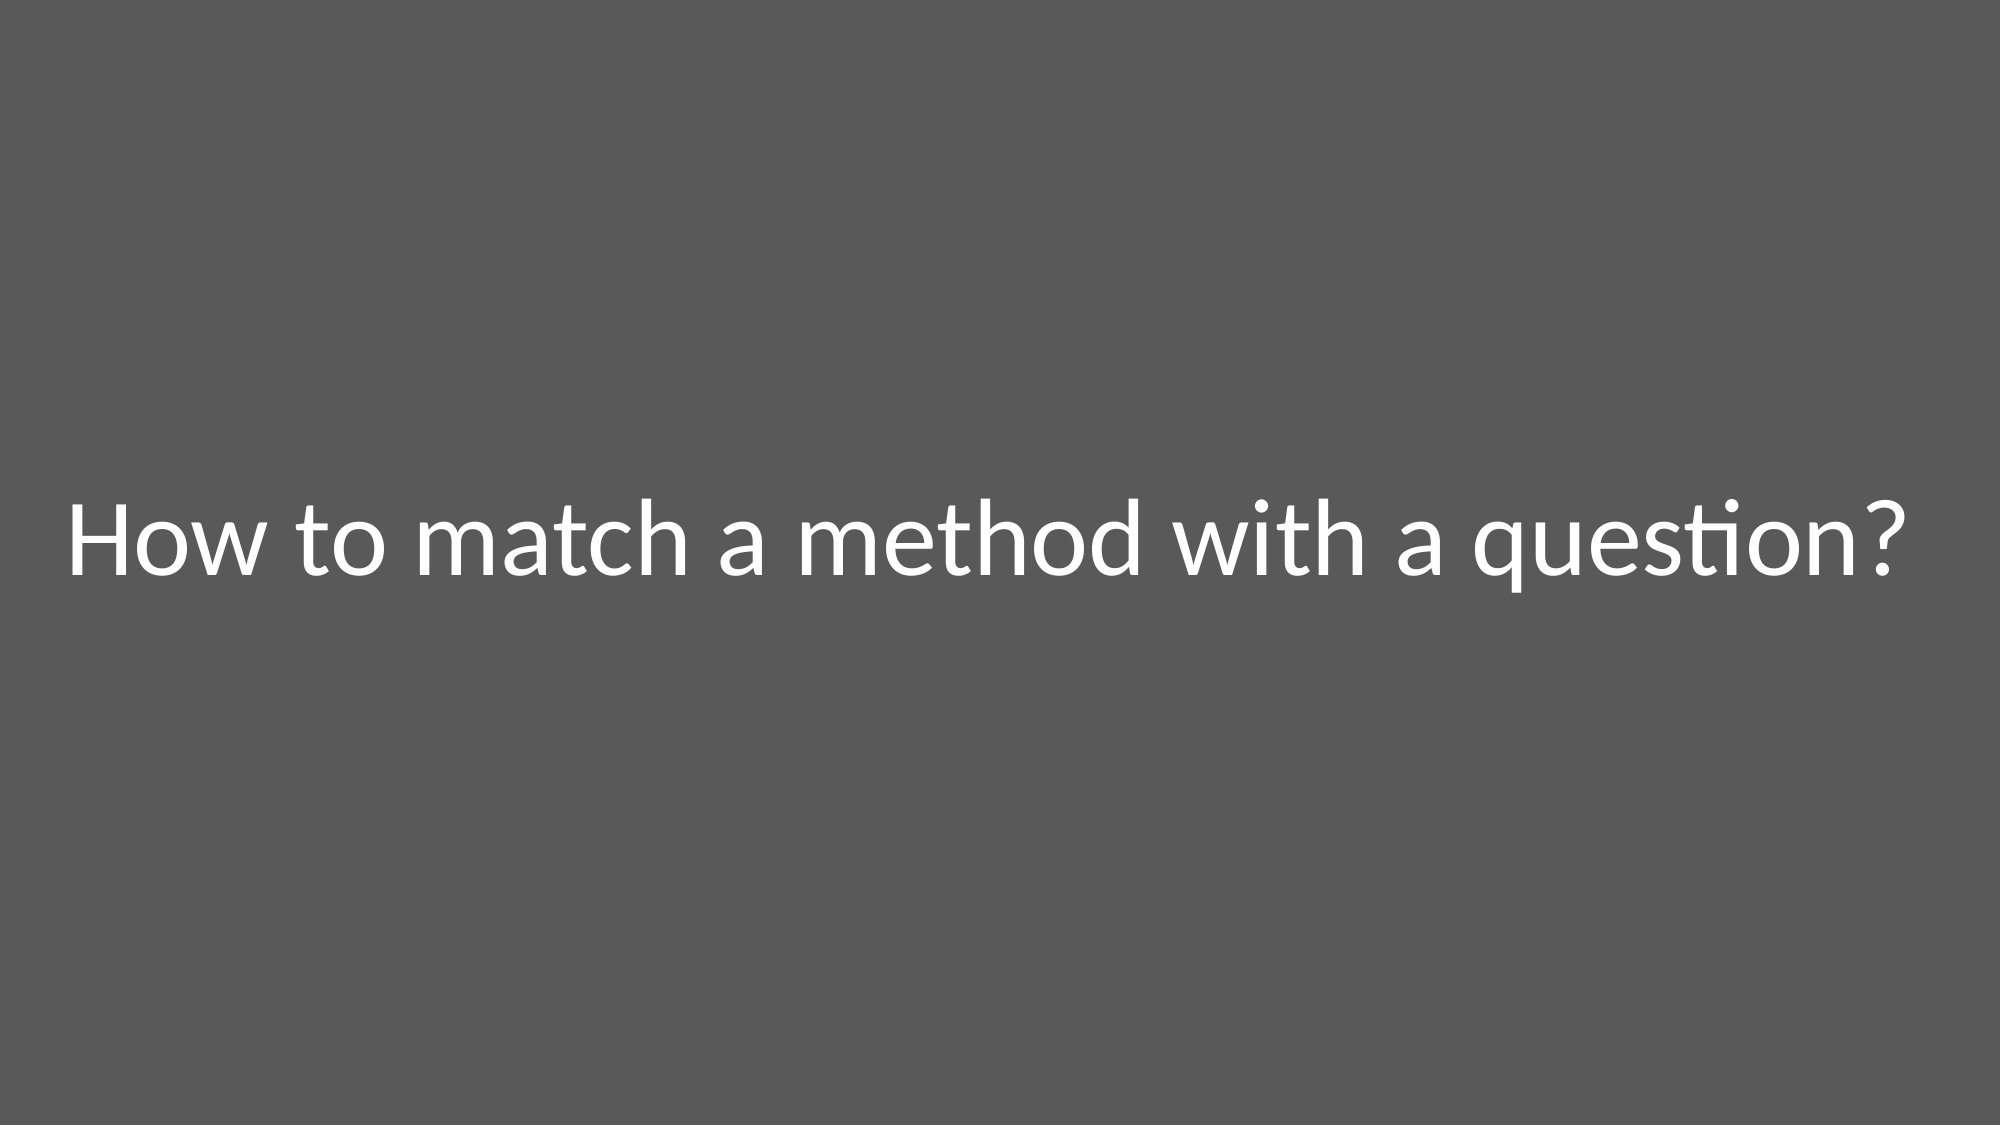

# How to match a method with a question?